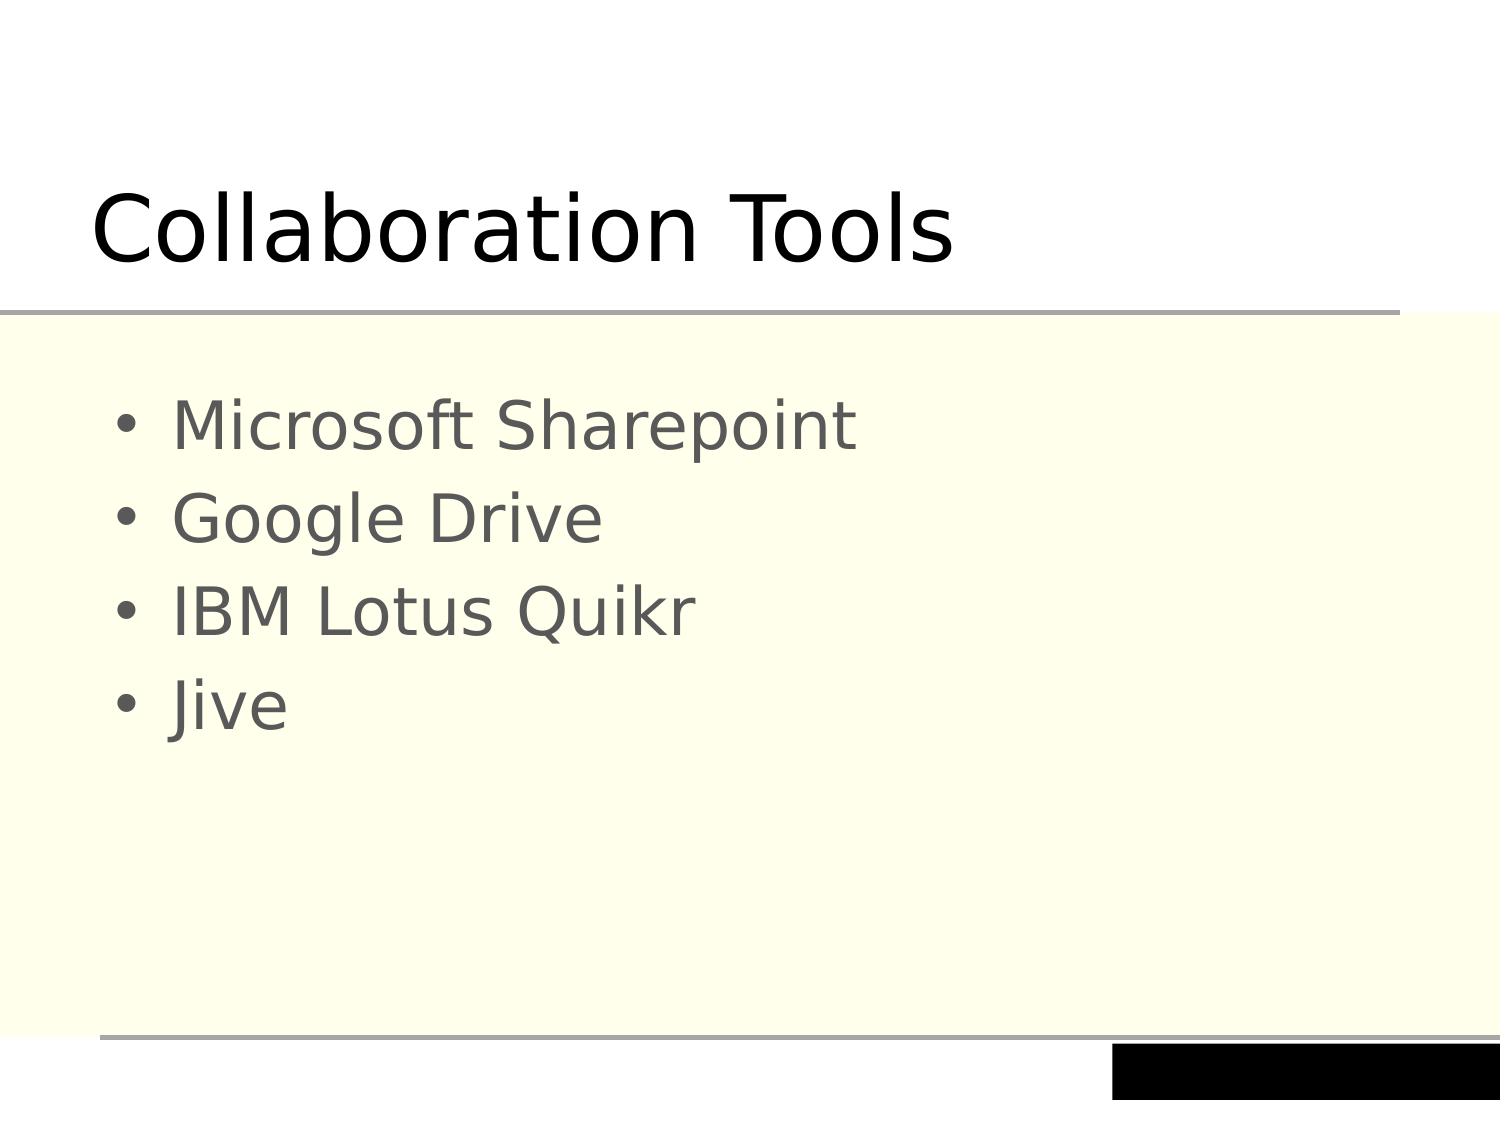

Collaboration Tools
Microsoft Sharepoint
Google Drive
IBM Lotus Quikr
Jive